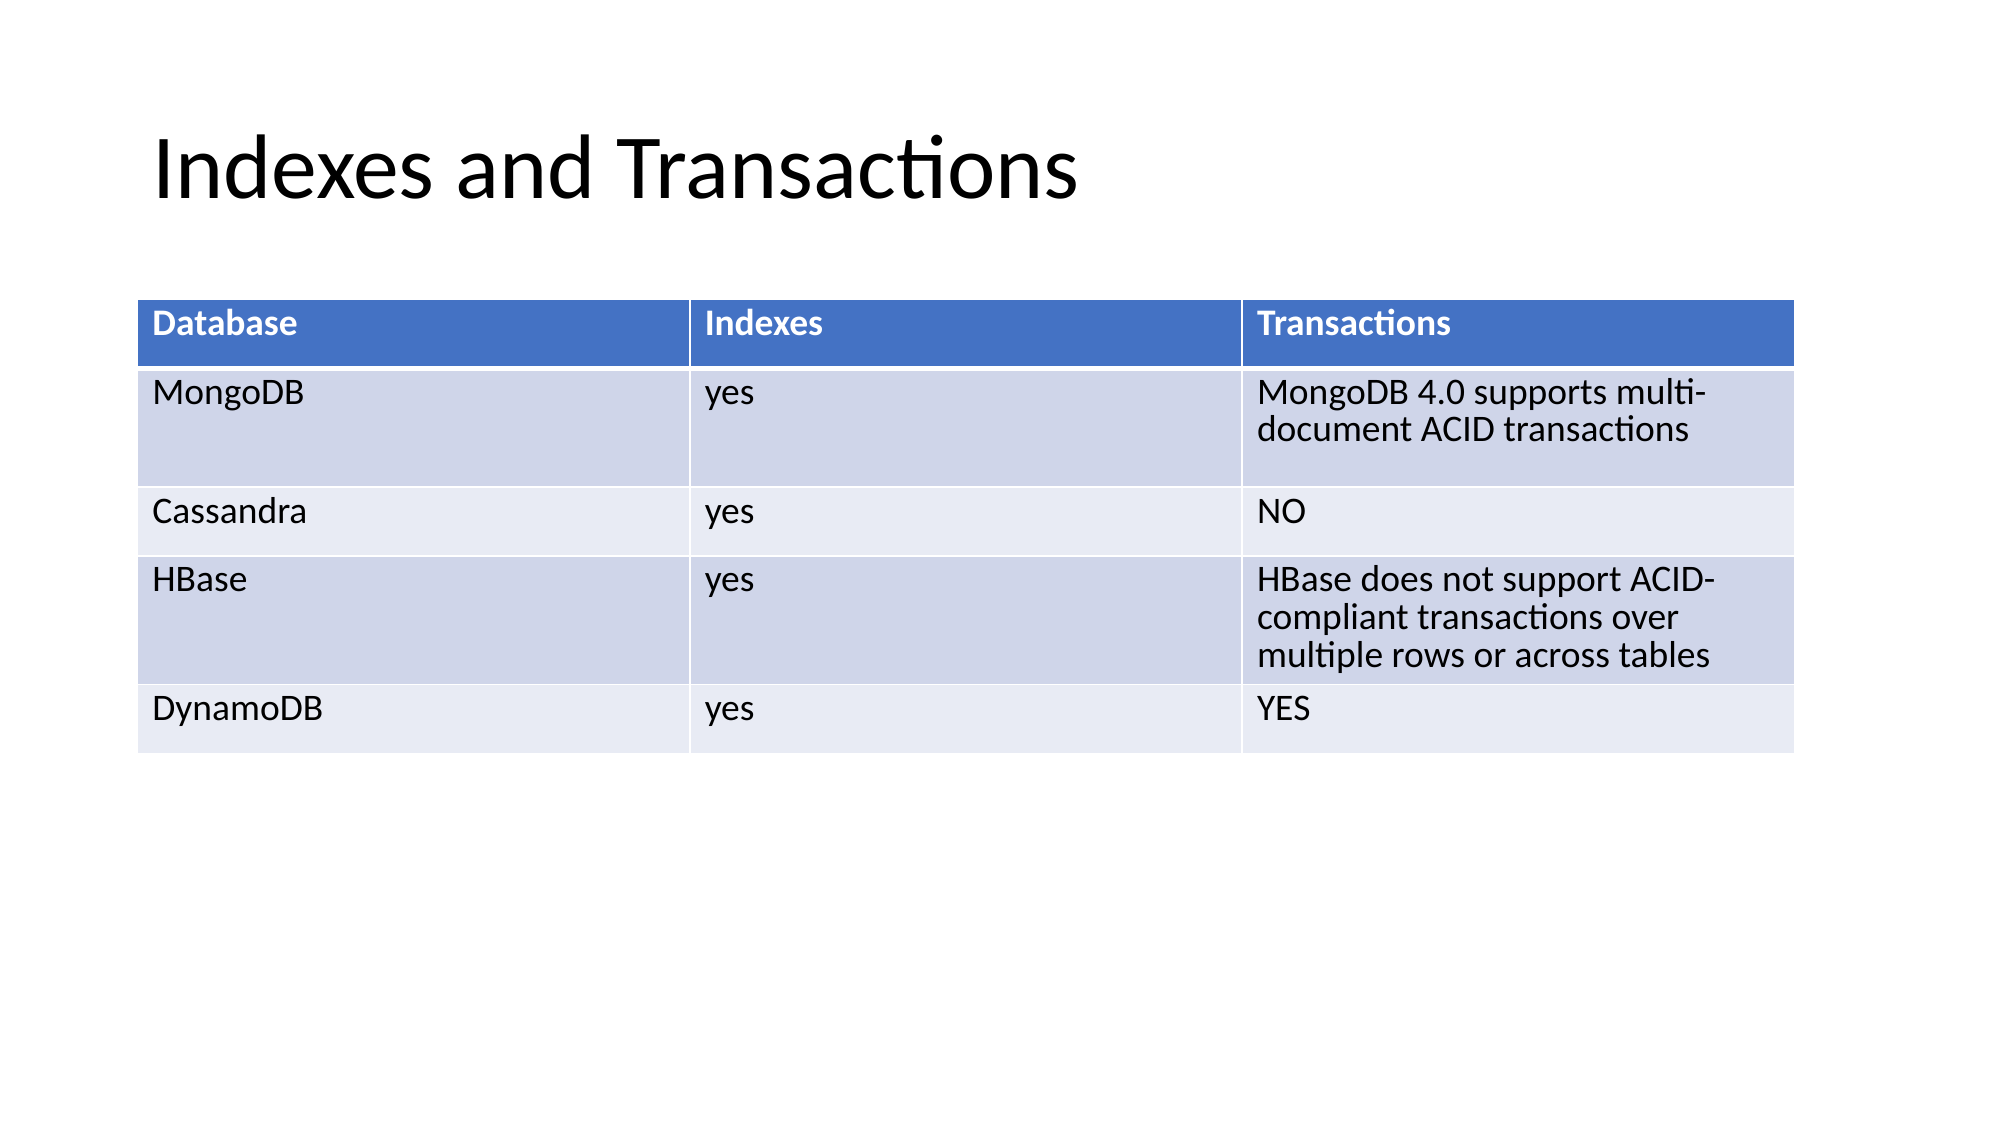

# Indexes and Transactions
| Database | Indexes | Transactions |
| --- | --- | --- |
| MongoDB | yes | MongoDB 4.0 supports multi-document ACID transactions |
| Cassandra | yes | NO |
| HBase | yes | HBase does not support ACID-compliant transactions over multiple rows or across tables |
| DynamoDB | yes | YES |